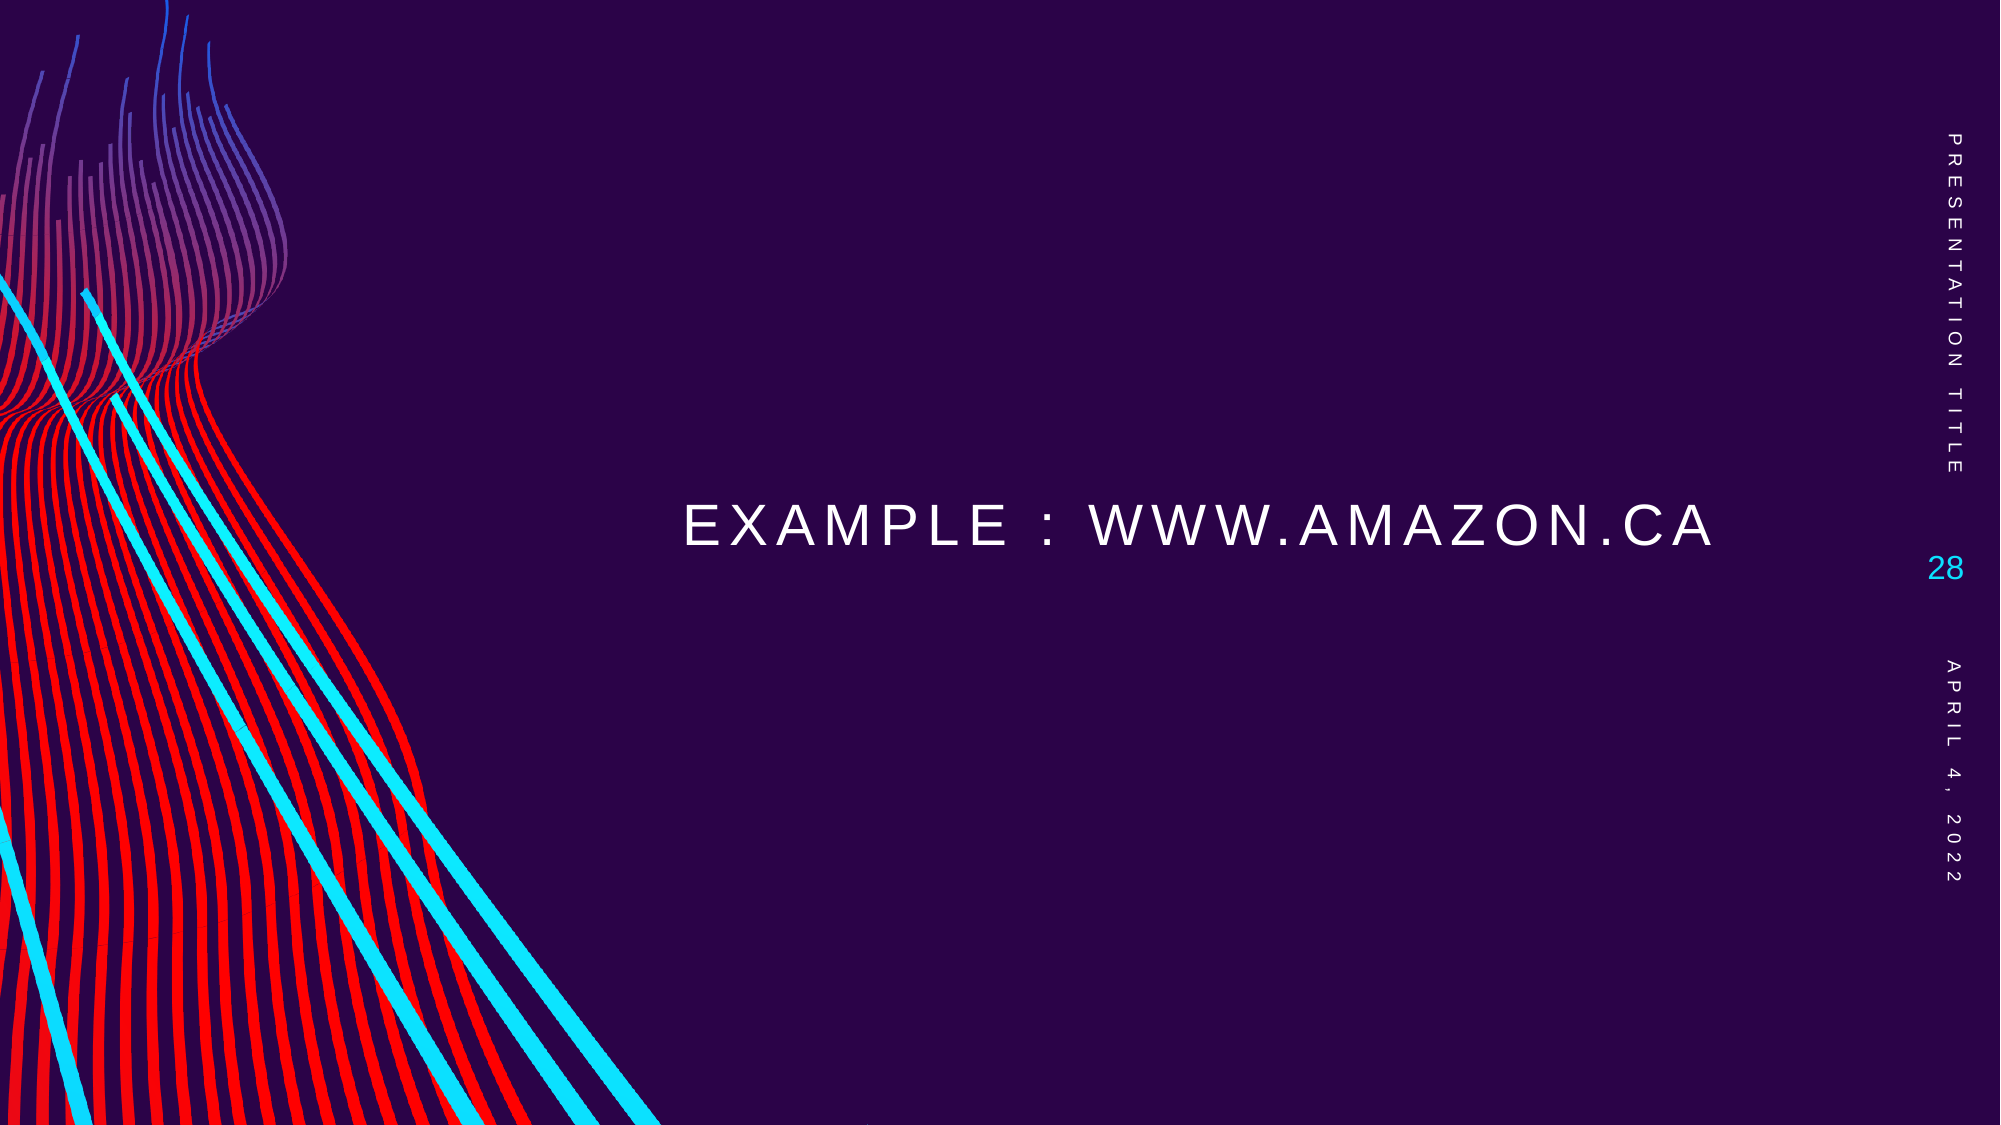

PRESENTATION TITLE
# Example : WWW.Amazon.ca
28
April 4, 2022